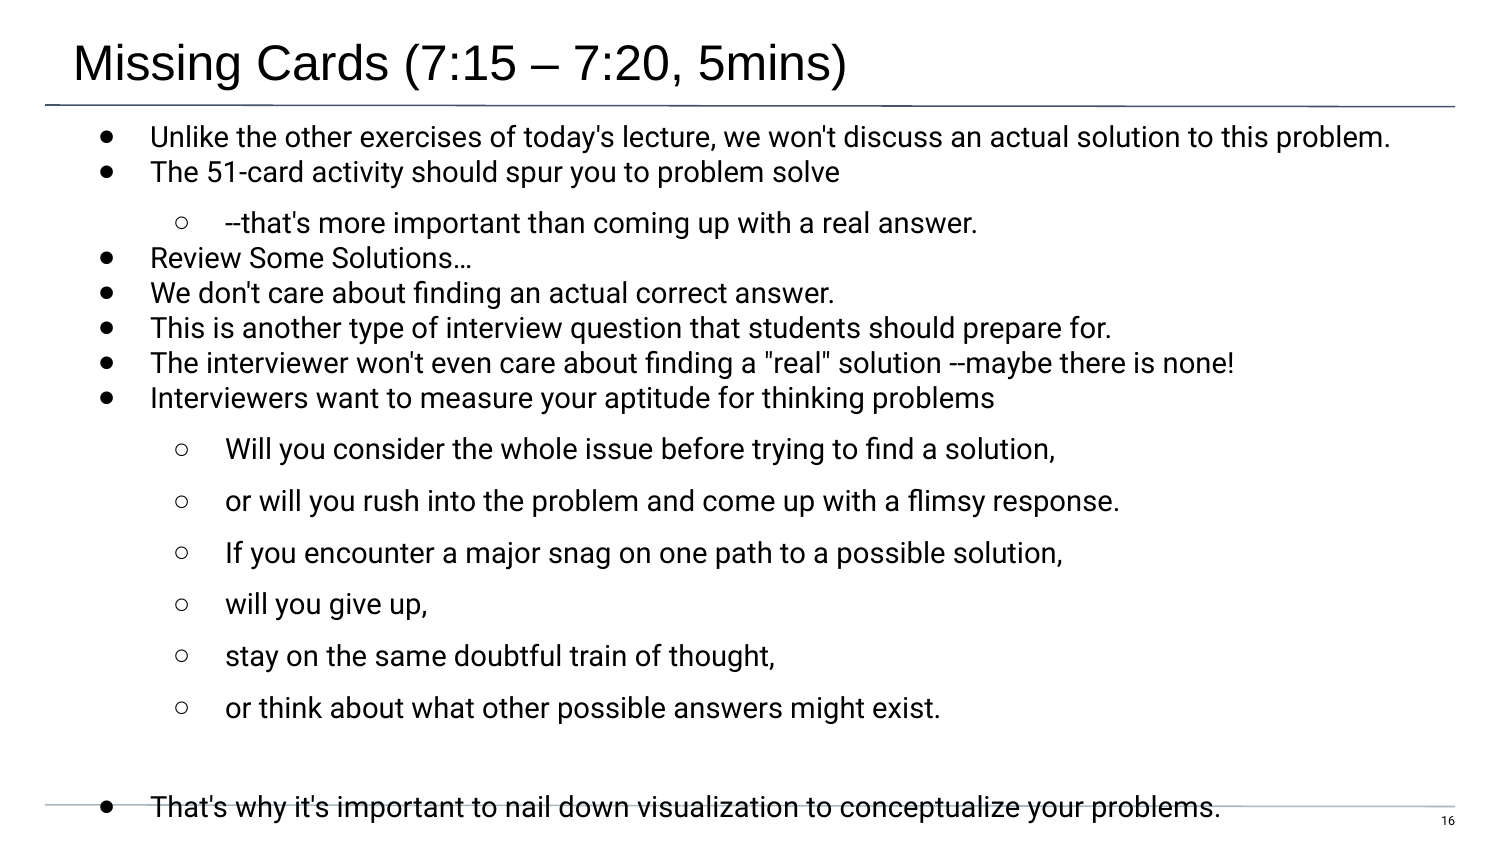

# Missing Cards (7:15 – 7:20, 5mins)
Unlike the other exercises of today's lecture, we won't discuss an actual solution to this problem.
The 51-card activity should spur you to problem solve
--that's more important than coming up with a real answer.
Review Some Solutions…
We don't care about finding an actual correct answer.
This is another type of interview question that students should prepare for.
The interviewer won't even care about finding a "real" solution --maybe there is none!
Interviewers want to measure your aptitude for thinking problems
Will you consider the whole issue before trying to find a solution,
or will you rush into the problem and come up with a flimsy response.
If you encounter a major snag on one path to a possible solution,
will you give up,
stay on the same doubtful train of thought,
or think about what other possible answers might exist.

That's why it's important to nail down visualization to conceptualize your problems.